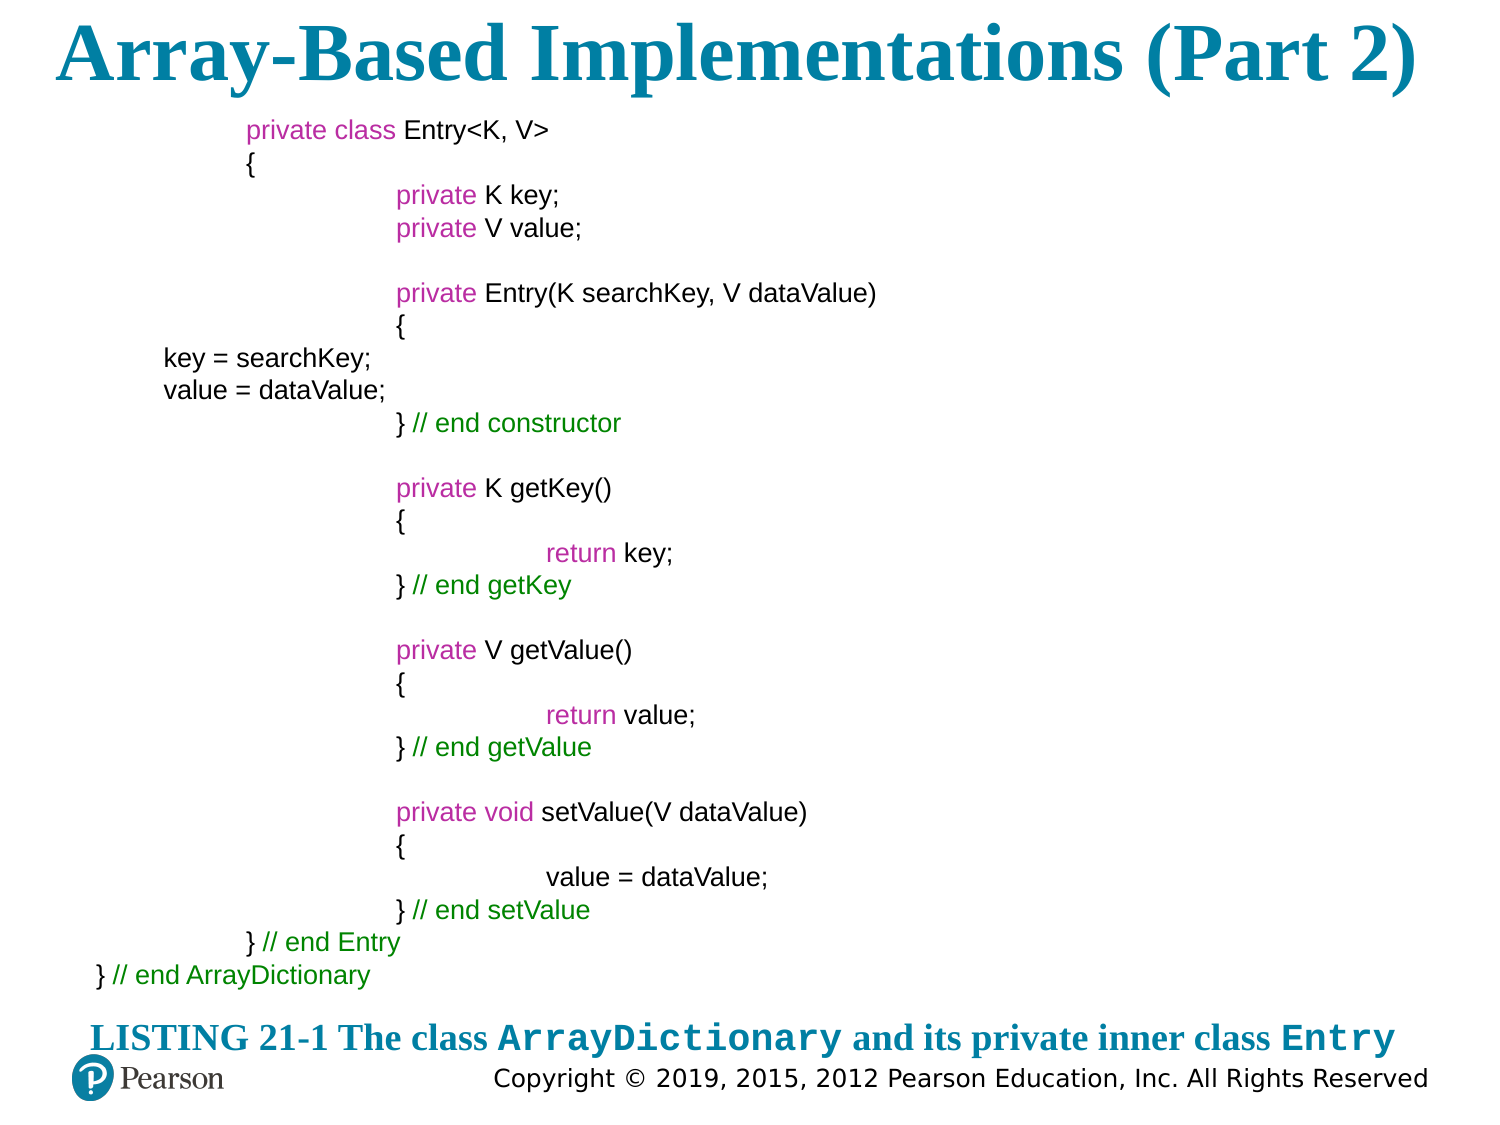

# Array-Based Implementations (Part 2)
	private class Entry<K, V>
	{
		private K key;
		private V value;

		private Entry(K searchKey, V dataValue)
		{
         key = searchKey;
         value = dataValue;
		} // end constructor

		private K getKey()
		{
			return key;
		} // end getKey

		private V getValue()
		{
			return value;
		} // end getValue

		private void setValue(V dataValue)
		{
		 	value = dataValue;
		} // end setValue
	} // end Entry
} // end ArrayDictionary
LISTING 21-1 The class ArrayDictionary and its private inner class Entry